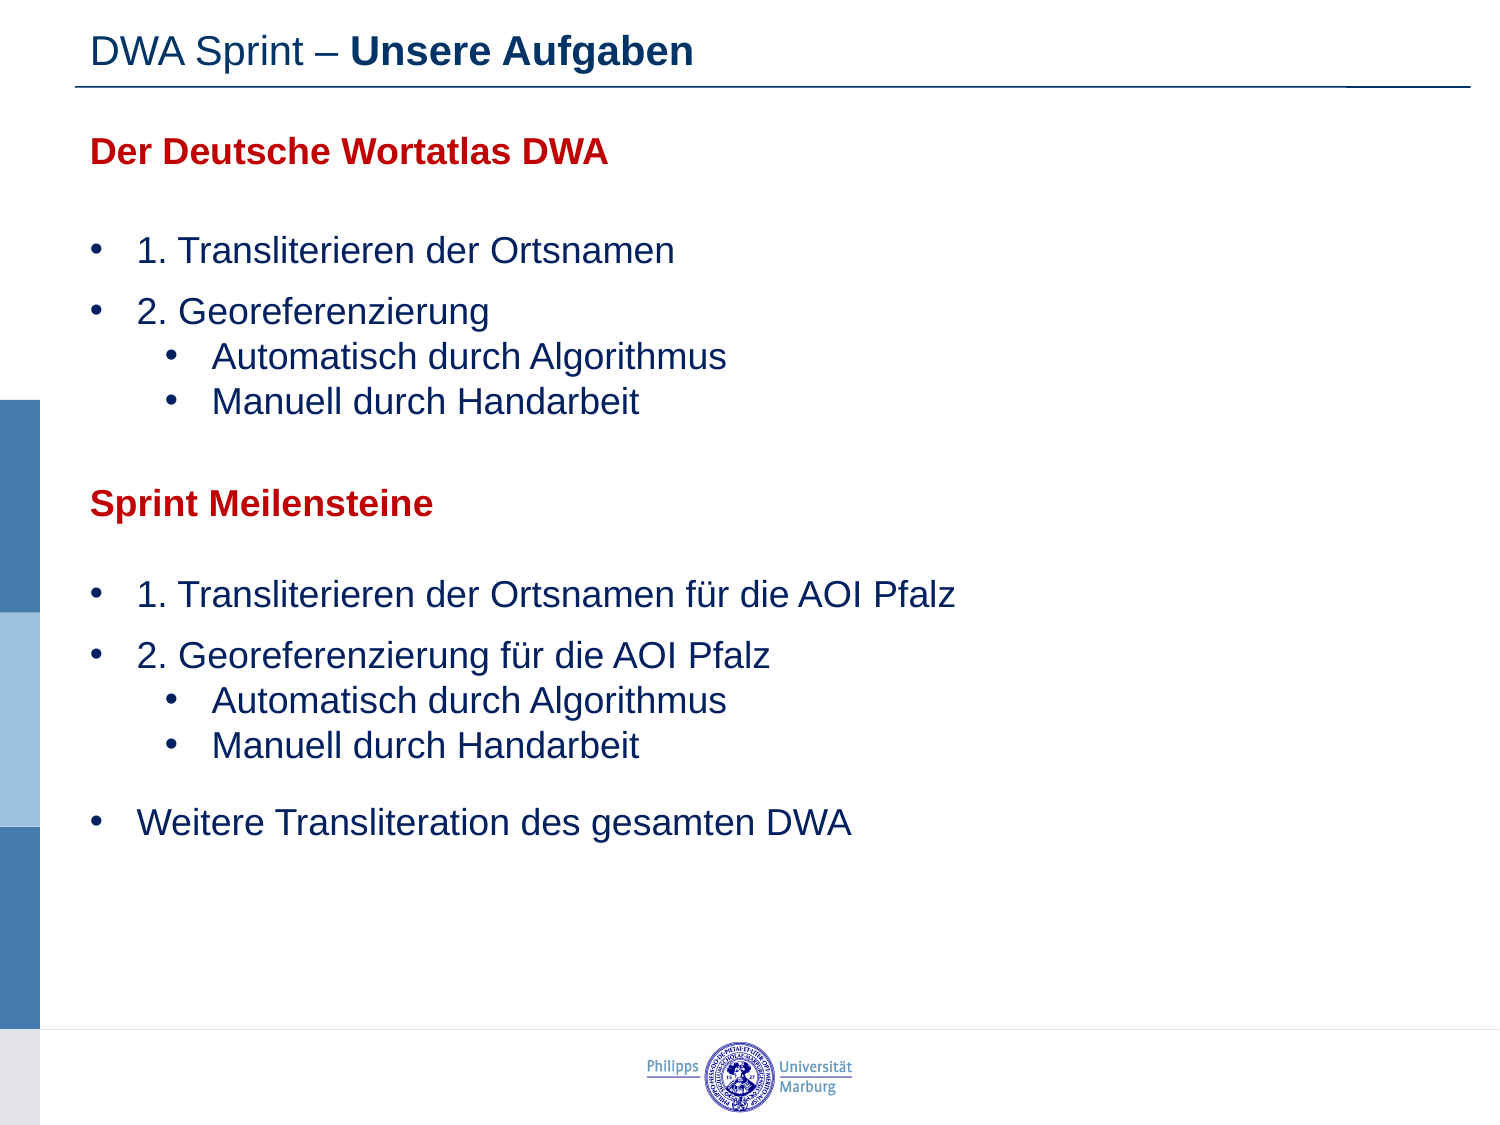

DWA Sprint – Unsere Aufgaben

Der Deutsche Wortatlas DWA
1. Transliterieren der Ortsnamen
2. Georeferenzierung
Automatisch durch Algorithmus
Manuell durch Handarbeit
Sprint Meilensteine
1. Transliterieren der Ortsnamen für die AOI Pfalz
2. Georeferenzierung für die AOI Pfalz
Automatisch durch Algorithmus
Manuell durch Handarbeit
Weitere Transliteration des gesamten DWA